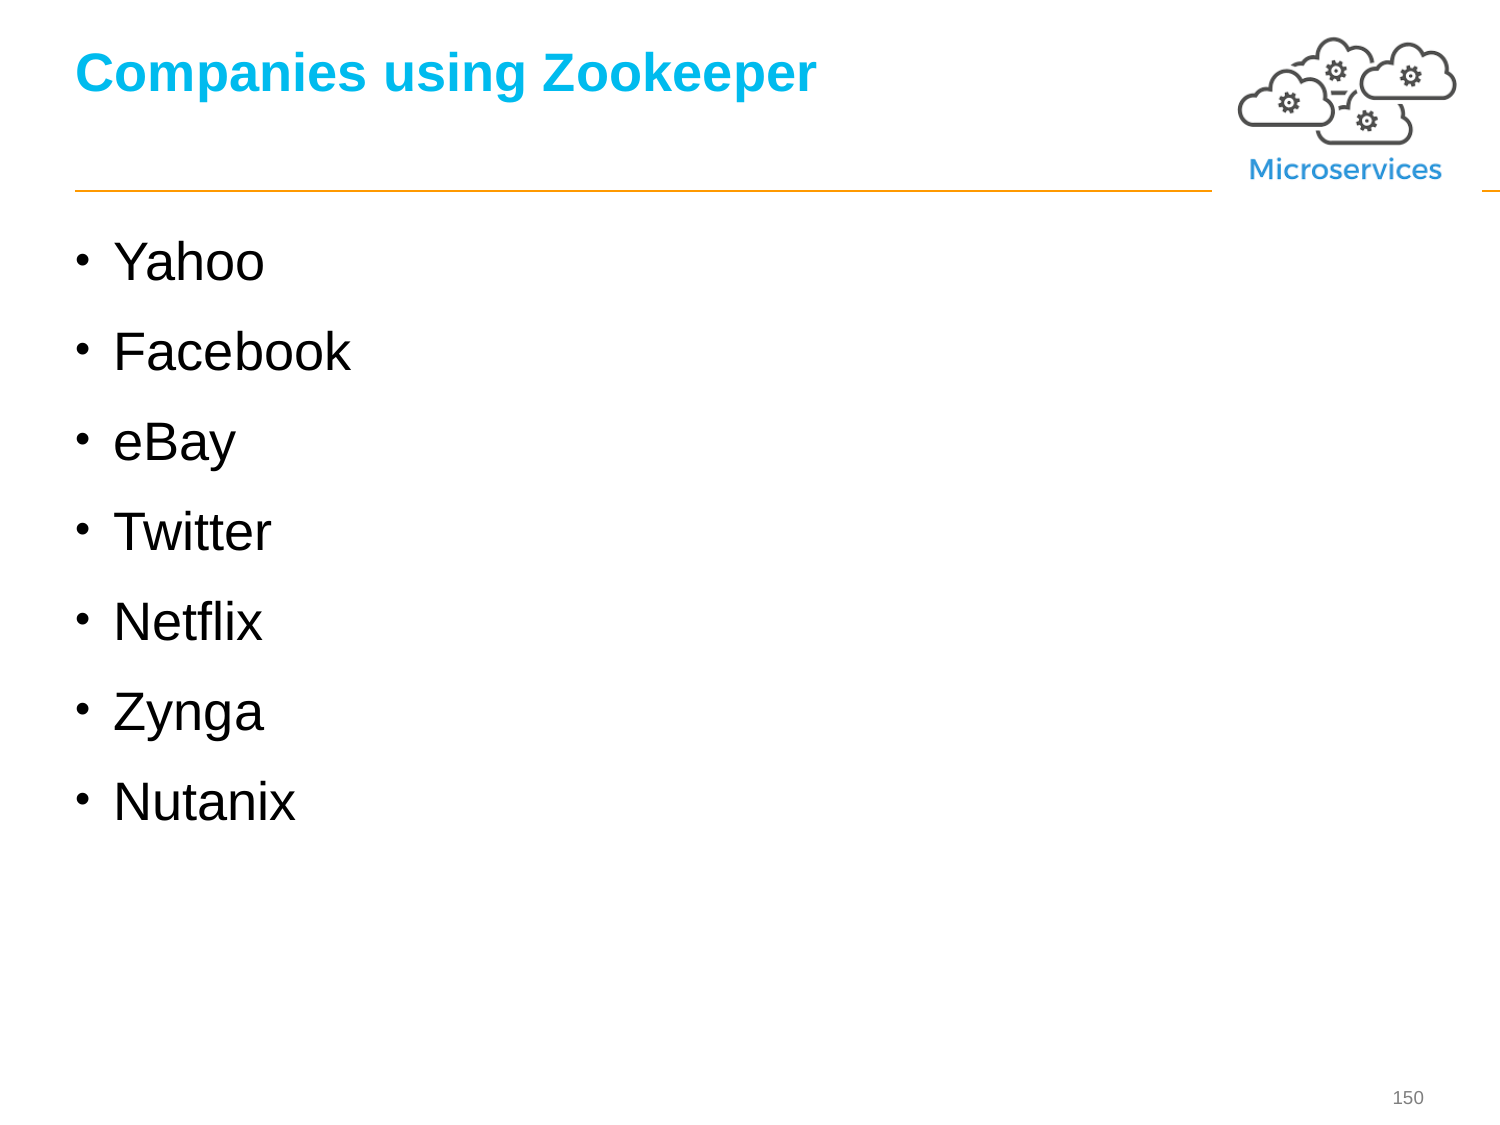

# Companies using Zookeeper
Yahoo
Facebook
eBay
Twitter
Netflix
Zynga
Nutanix